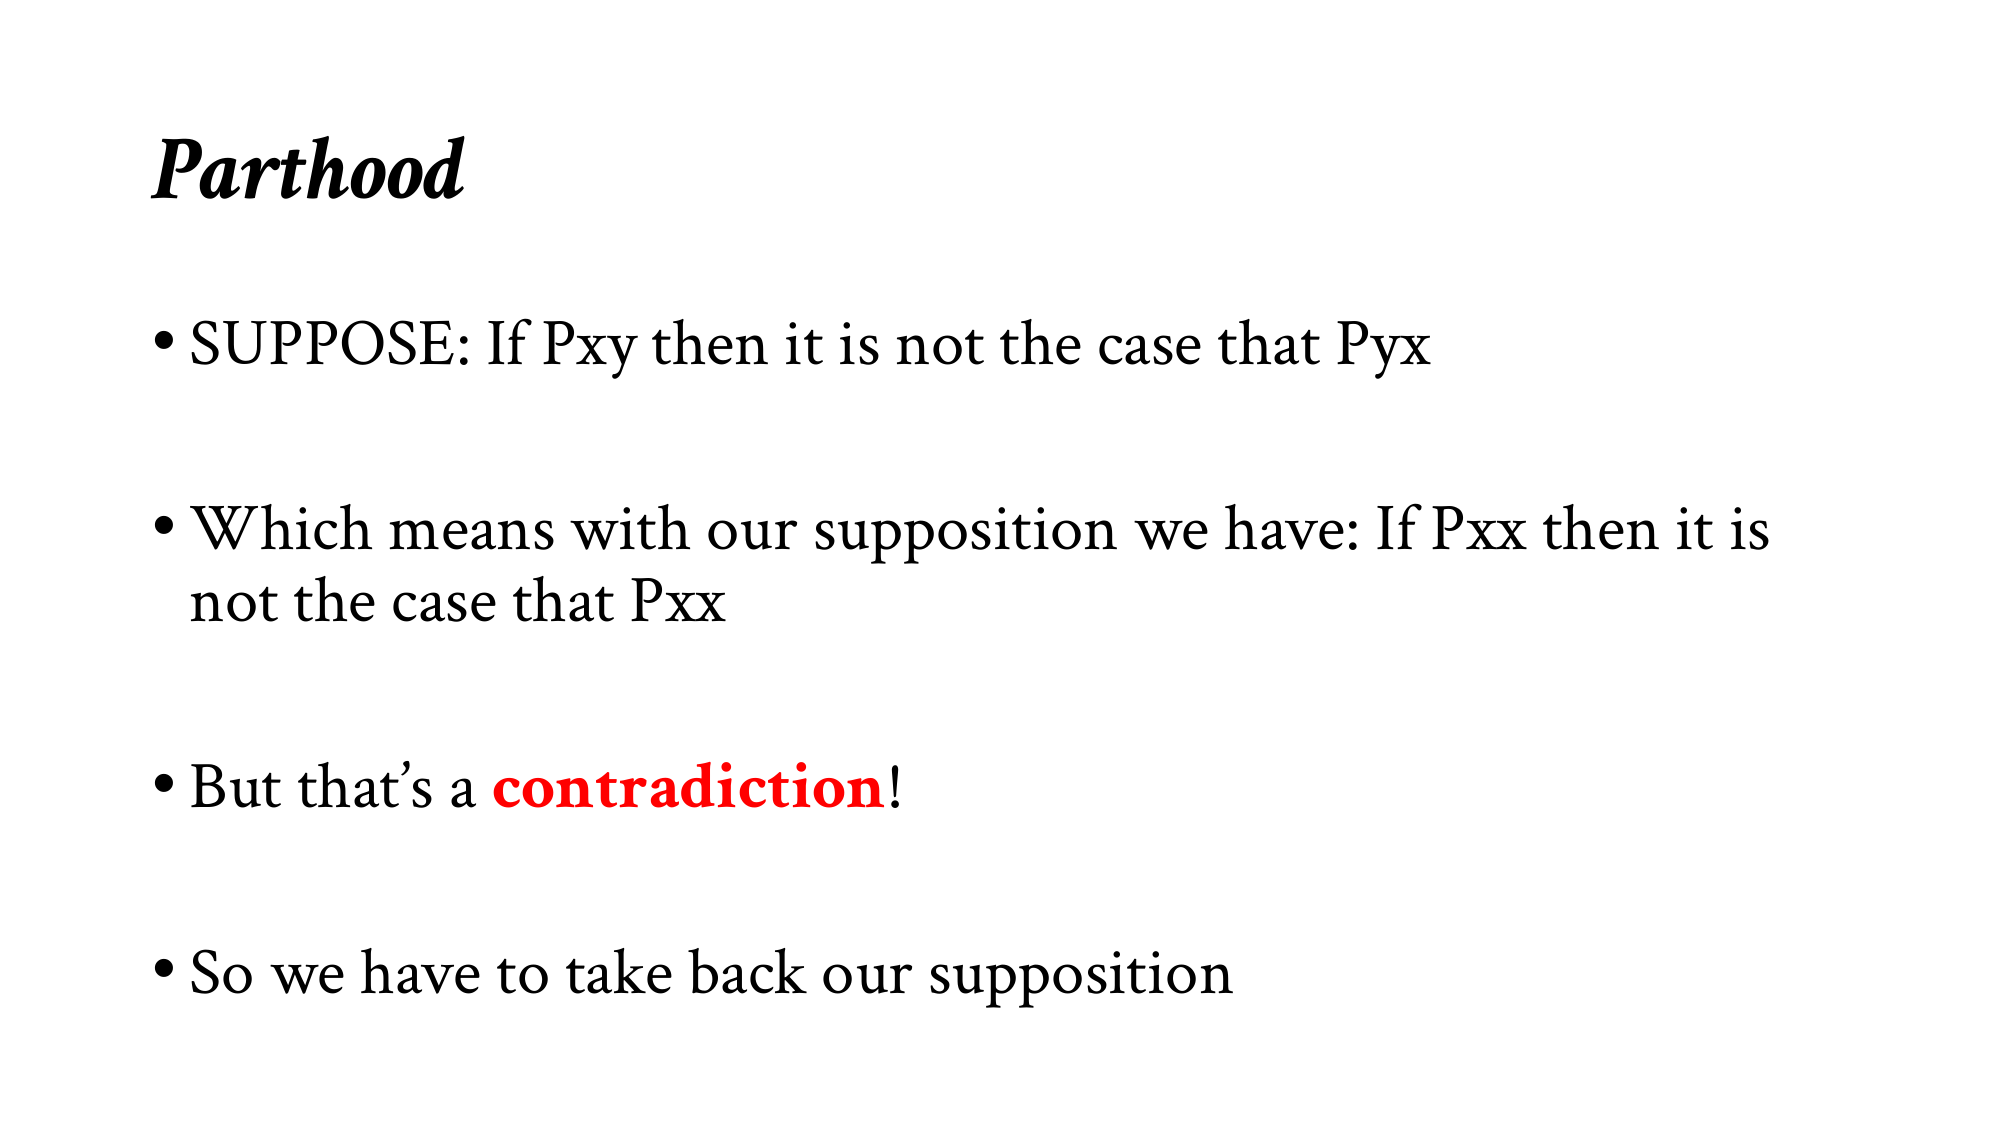

# Parthood
SUPPOSE: If Pxy then it is not the case that Pyx

Which means with our supposition we have: If Pxx then it is not the case that Pxx

But that’s a contradiction!

So we have to take back our supposition